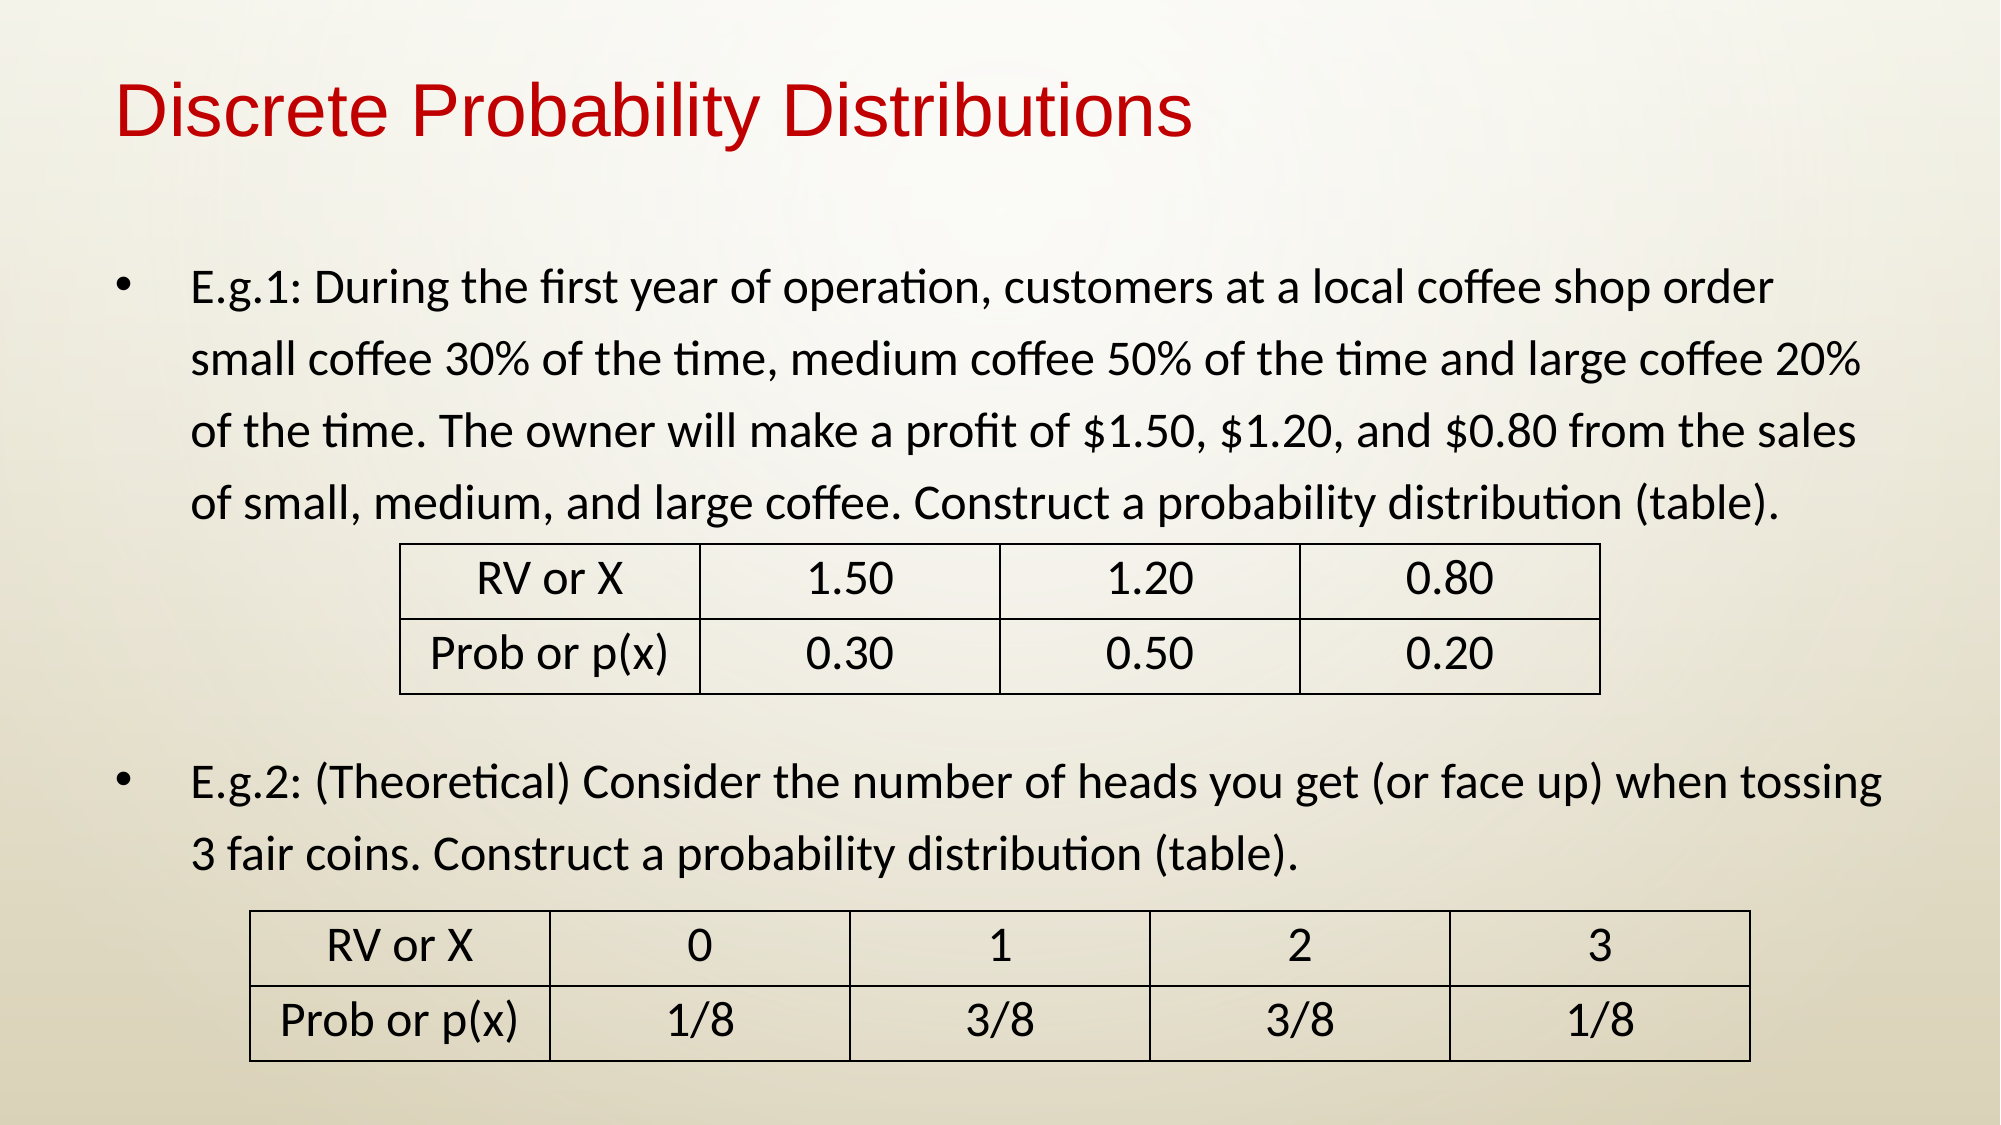

# Discrete Probability Distributions
E.g.1: During the first year of operation, customers at a local coffee shop order small coffee 30% of the time, medium coffee 50% of the time and large coffee 20% of the time. The owner will make a profit of $1.50, $1.20, and $0.80 from the sales of small, medium, and large coffee. Construct a probability distribution (table).

E.g.2: (Theoretical) Consider the number of heads you get (or face up) when tossing 3 fair coins. Construct a probability distribution (table).
| RV or X | 1.50 | 1.20 | 0.80 |
| --- | --- | --- | --- |
| Prob or p(x) | 0.30 | 0.50 | 0.20 |
| RV or X | 0 | 1 | 2 | 3 |
| --- | --- | --- | --- | --- |
| Prob or p(x) | 1/8 | 3/8 | 3/8 | 1/8 |